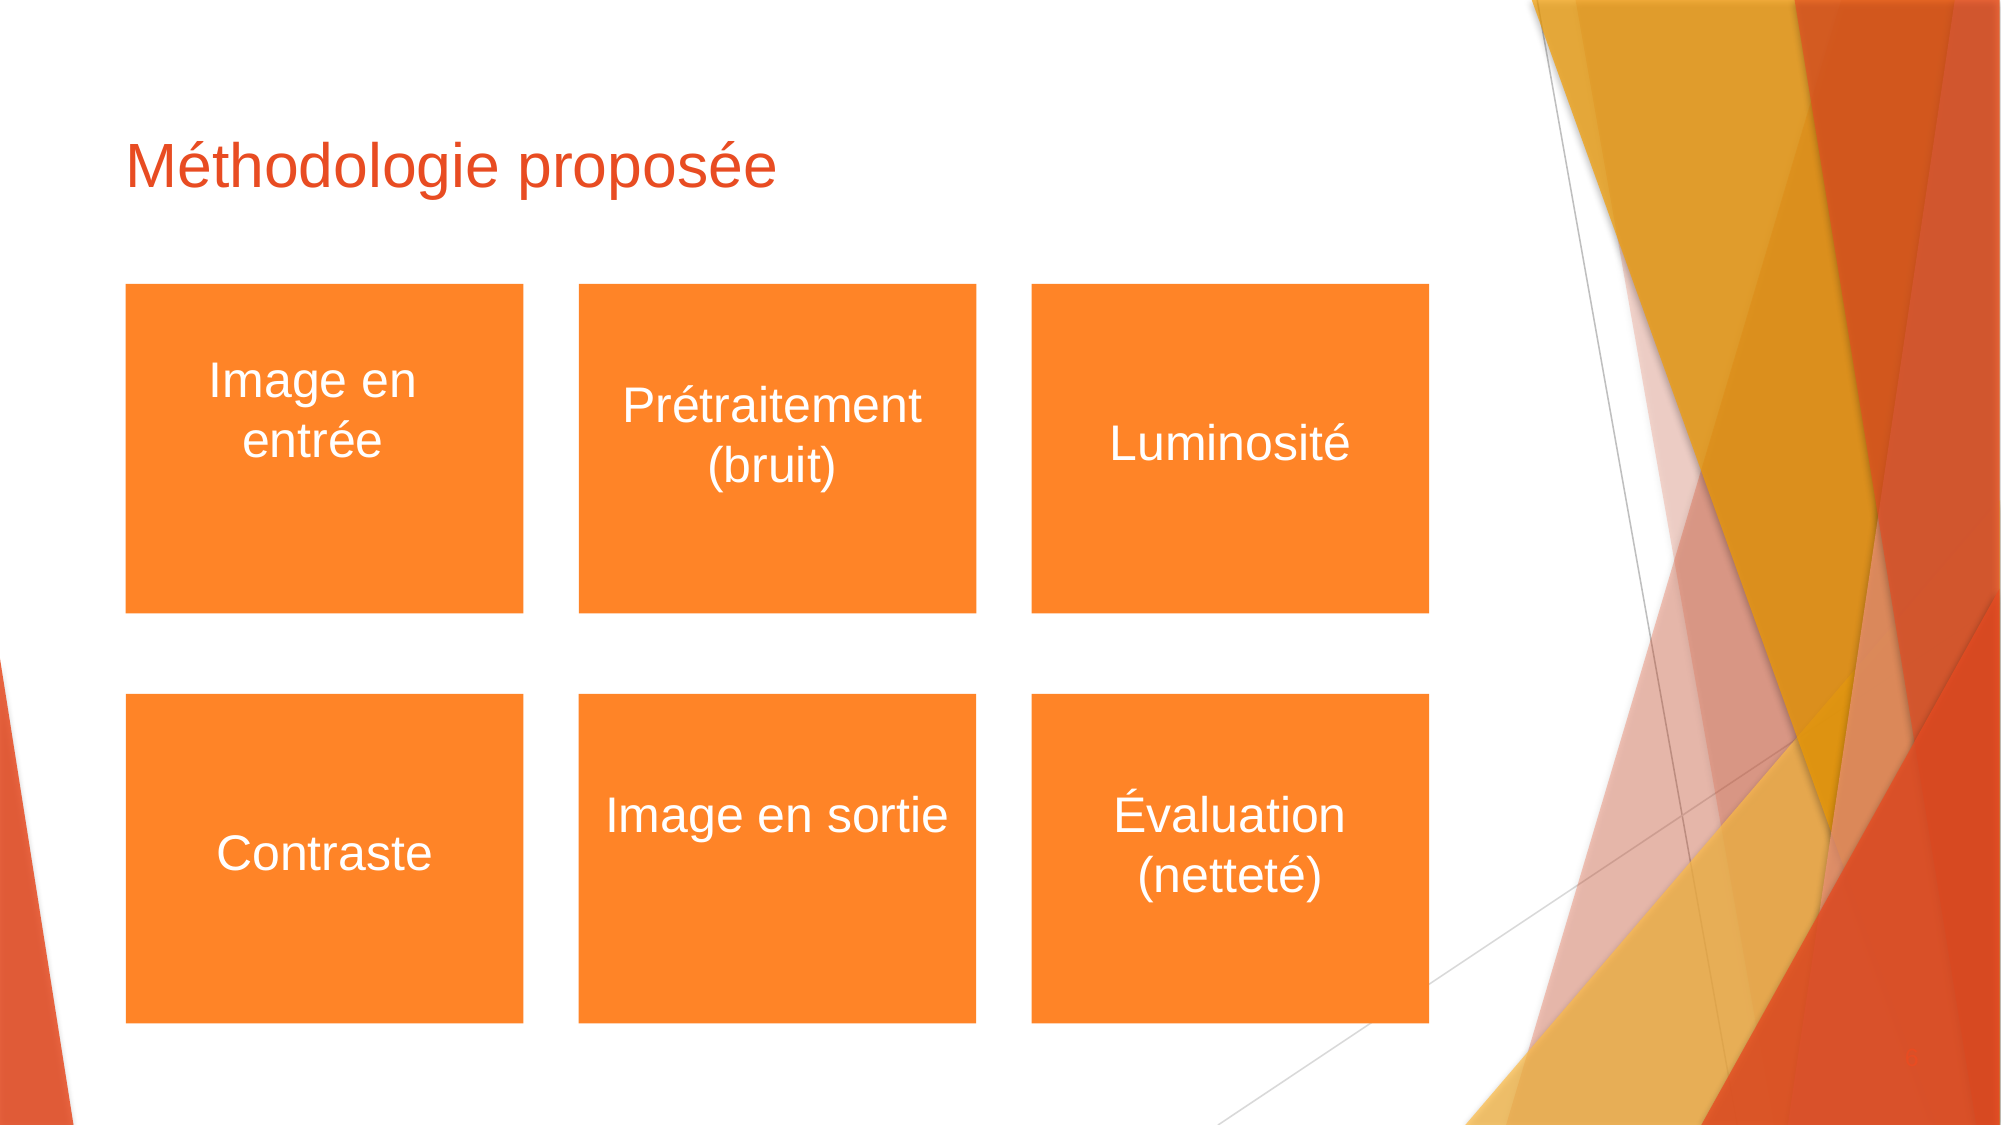

Méthodologie proposée

Image en entrée
Prétraitement (bruit)
Luminosité

Évaluation (netteté)
Image en sortie
Contraste